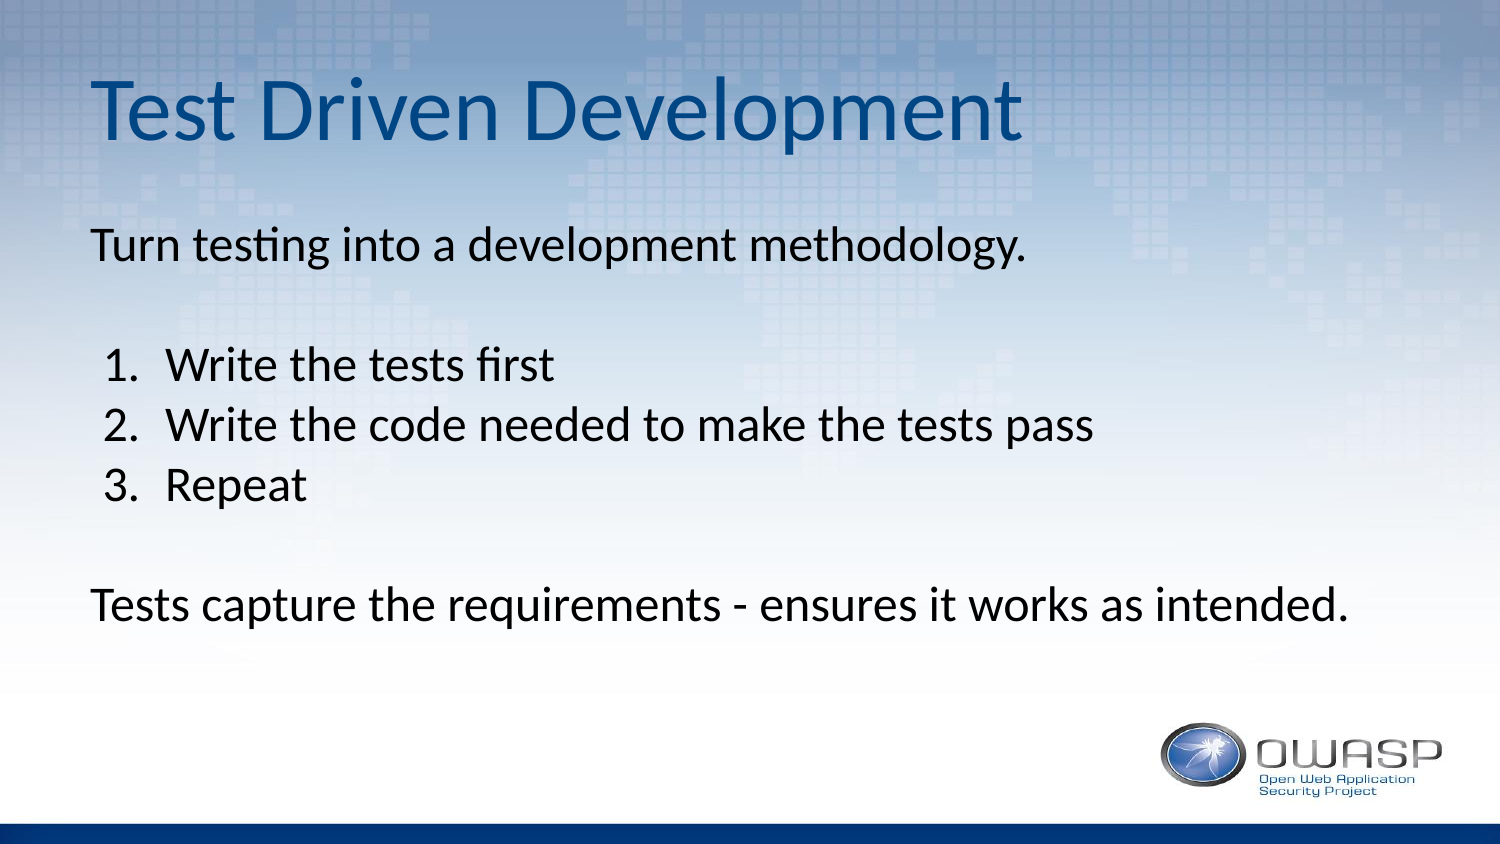

# Test Driven Development
Turn testing into a development methodology.

Write the tests first
Write the code needed to make the tests pass
Repeat

Tests capture the requirements - ensures it works as intended.